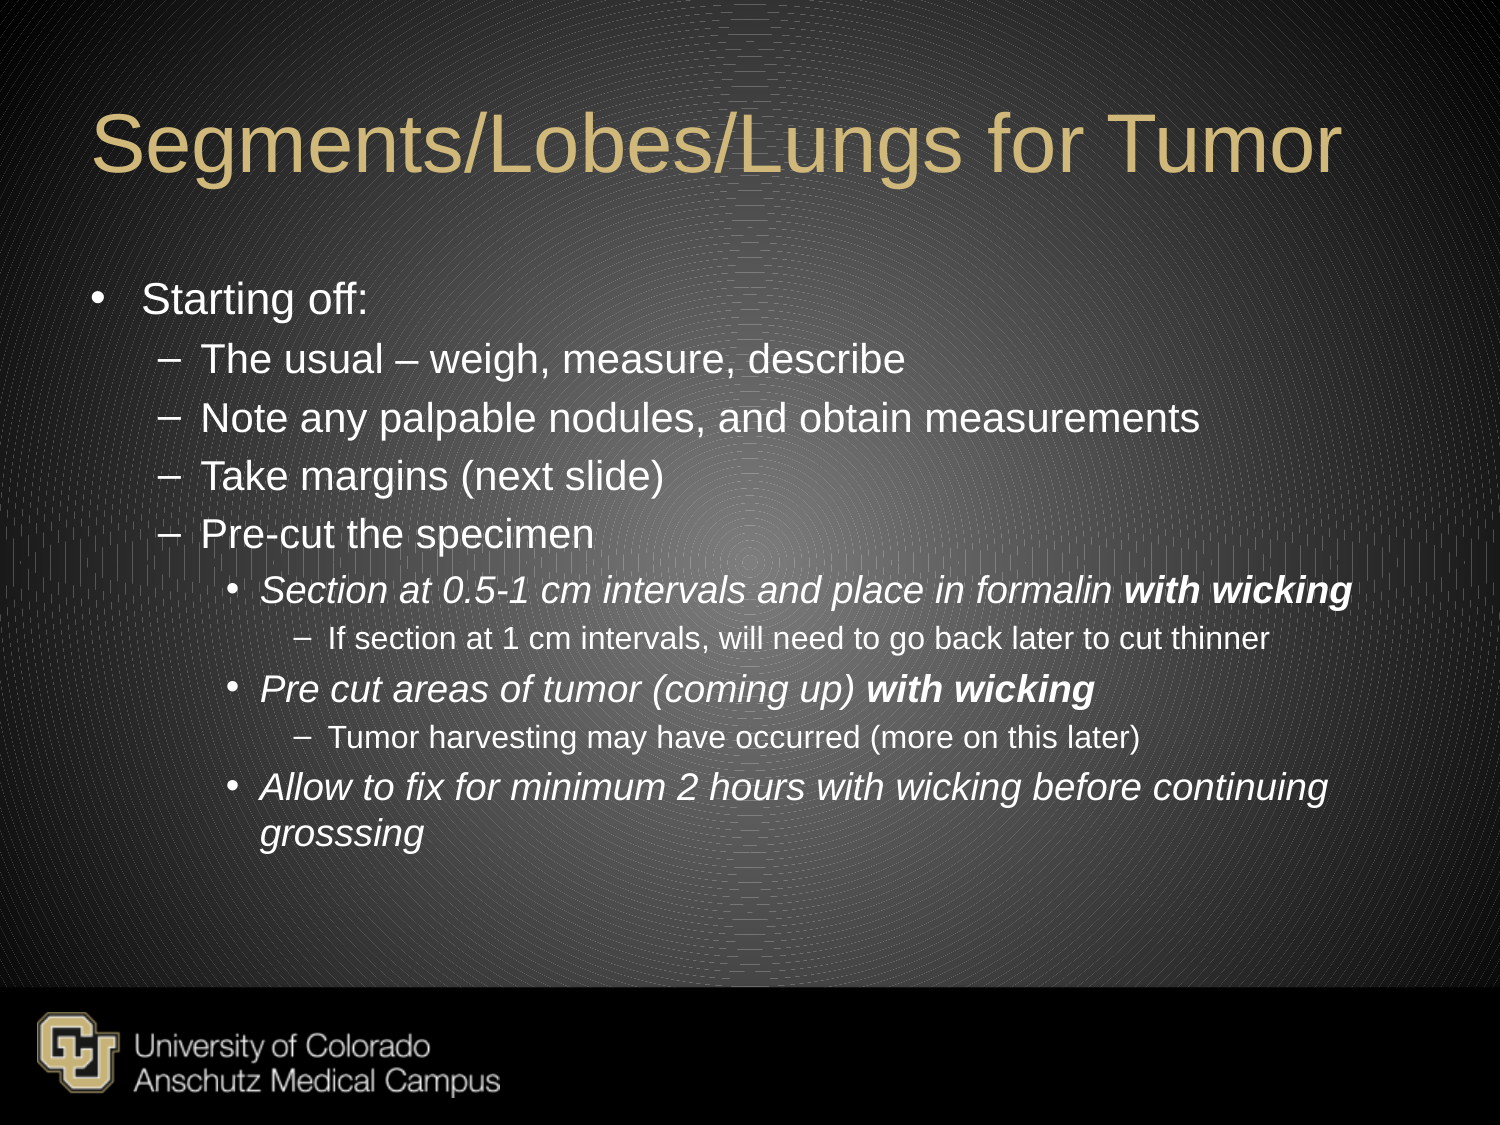

# Segments/Lobes/Lungs for Tumor
Starting off:
The usual – weigh, measure, describe
Note any palpable nodules, and obtain measurements
Take margins (next slide)
Pre-cut the specimen
Section at 0.5-1 cm intervals and place in formalin with wicking
If section at 1 cm intervals, will need to go back later to cut thinner
Pre cut areas of tumor (coming up) with wicking
Tumor harvesting may have occurred (more on this later)
Allow to fix for minimum 2 hours with wicking before continuing grosssing